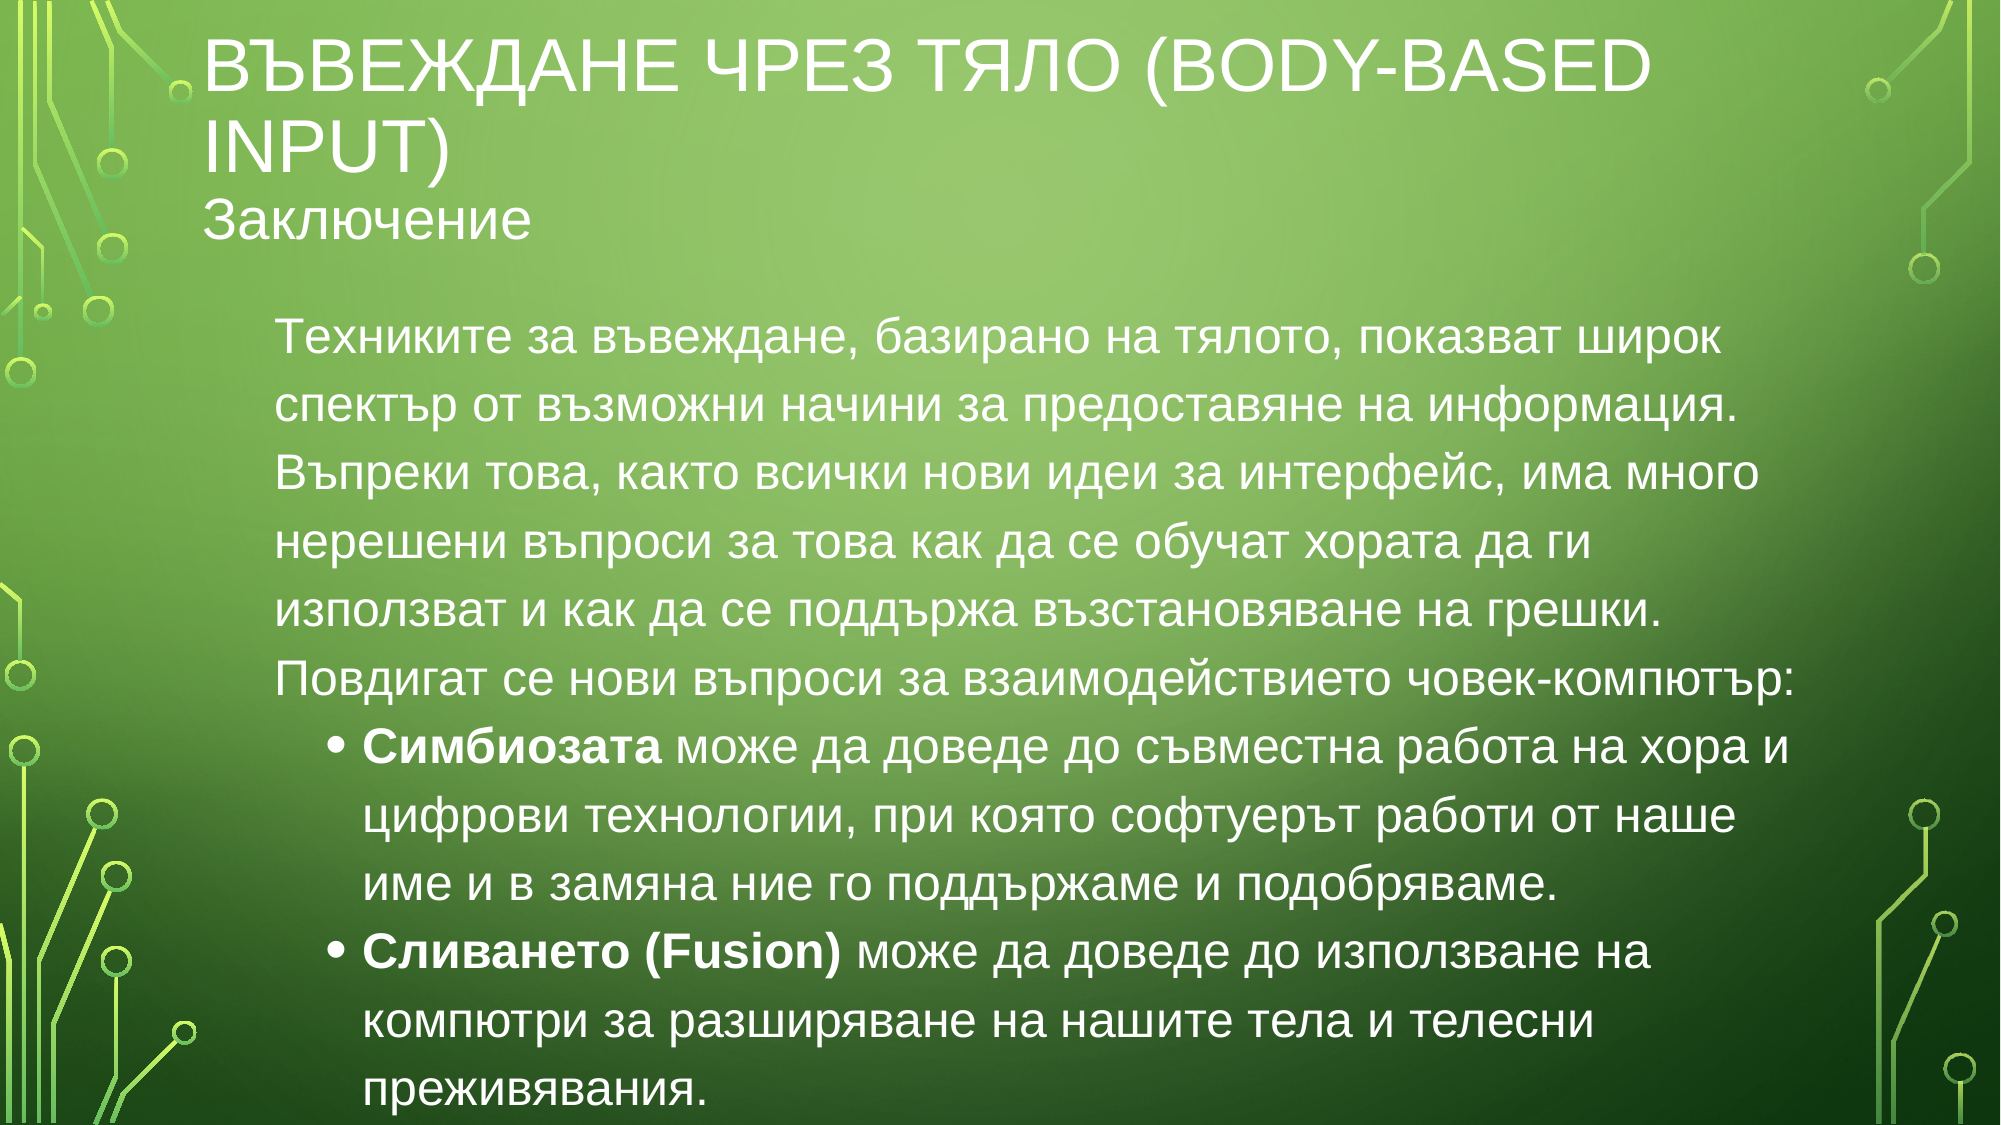

# Въвеждане чрез тяло (Body-based input)
Заключение
Техниките за въвеждане, базирано на тялото, показват широк спектър от възможни начини за предоставяне на информация. Въпреки това, както всички нови идеи за интерфейс, има много нерешени въпроси за това как да се обучат хората да ги използват и как да се поддържа възстановяване на грешки. Повдигат се нови въпроси за взаимодействието човек-компютър:
Симбиозата може да доведе до съвместна работа на хора и цифрови технологии, при която софтуерът работи от наше име и в замяна ние го поддържаме и подобряваме.
Сливането (Fusion) може да доведе до използване на компютри за разширяване на нашите тела и телесни преживявания.